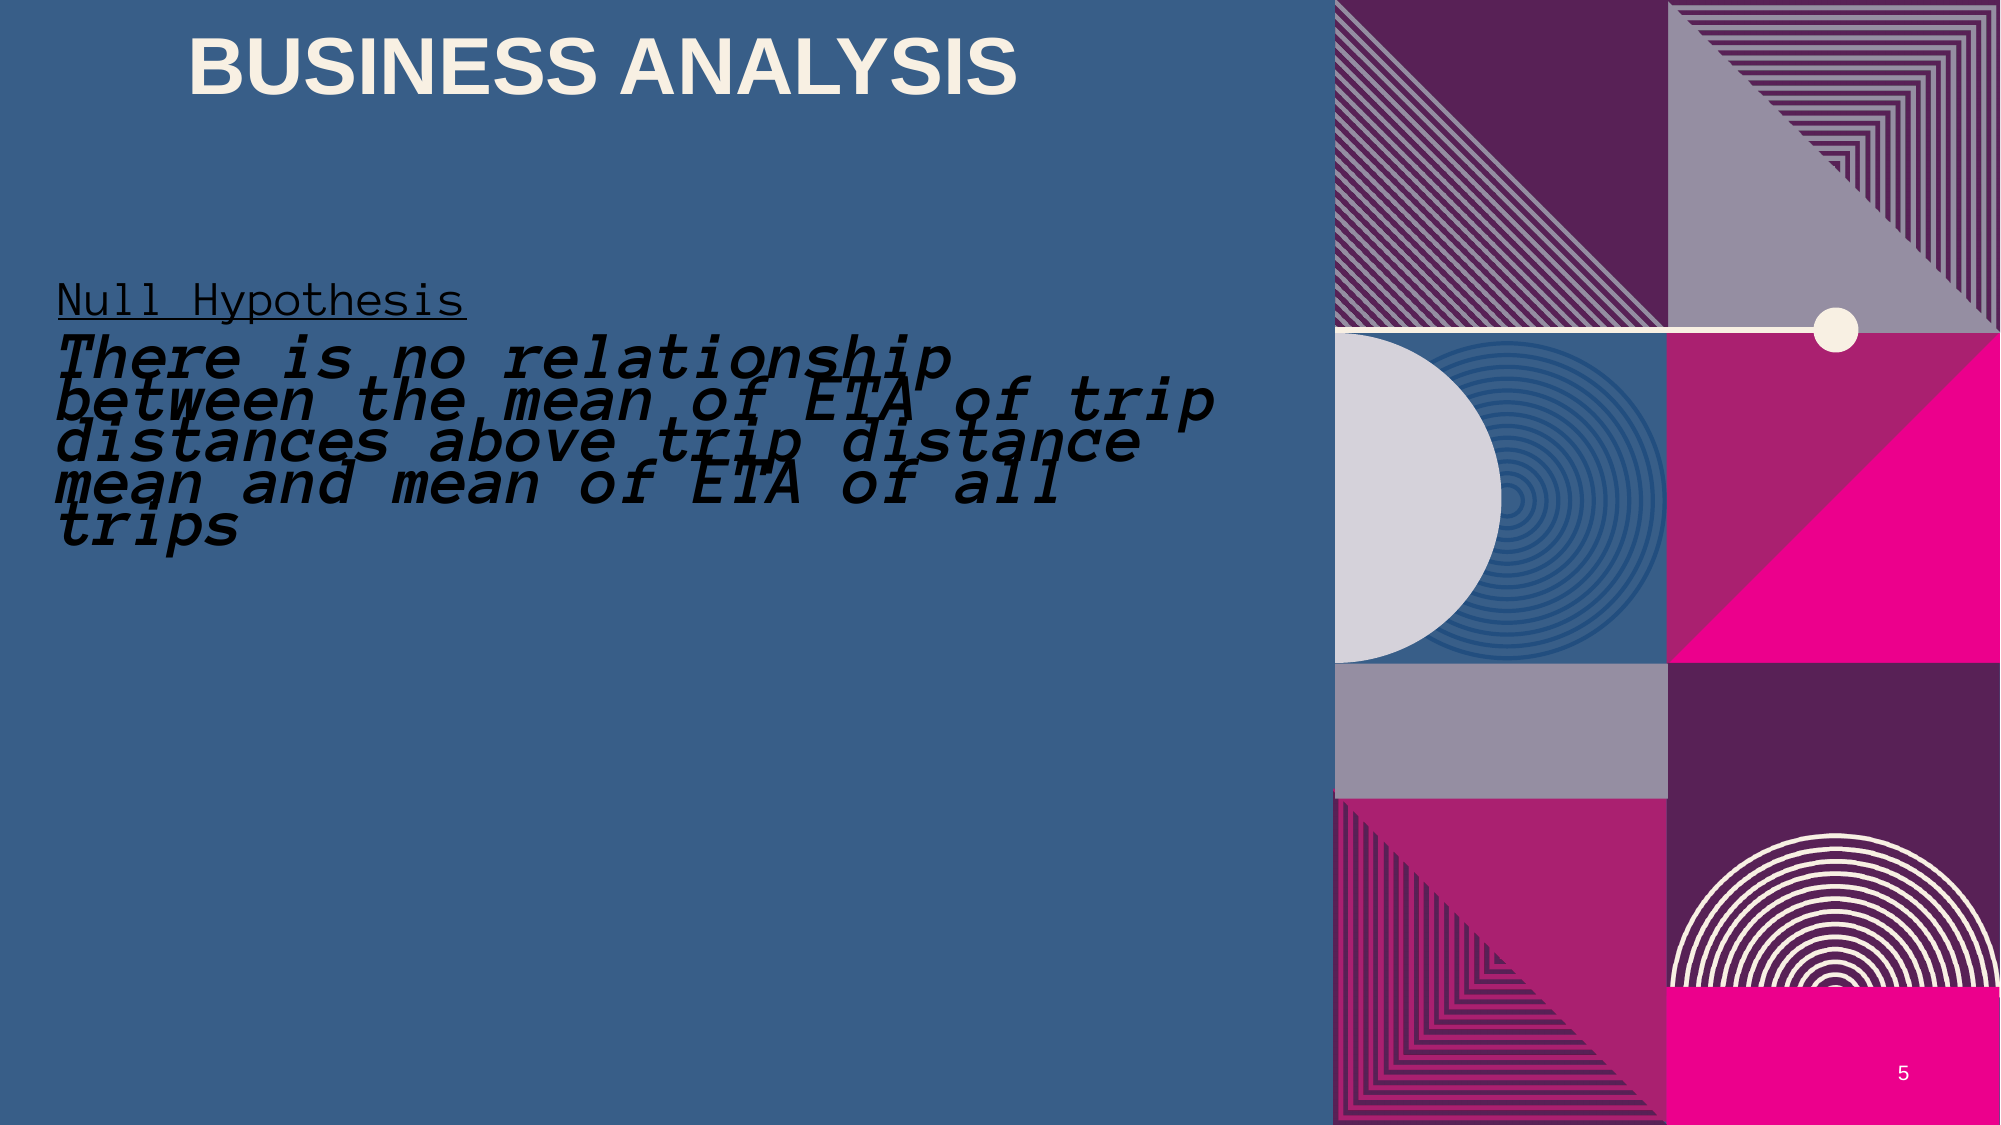

# Business Analysis
Null Hypothesis
There is no relationship between the mean of ETA of trip distances above trip distance mean and mean of ETA of all trips

5